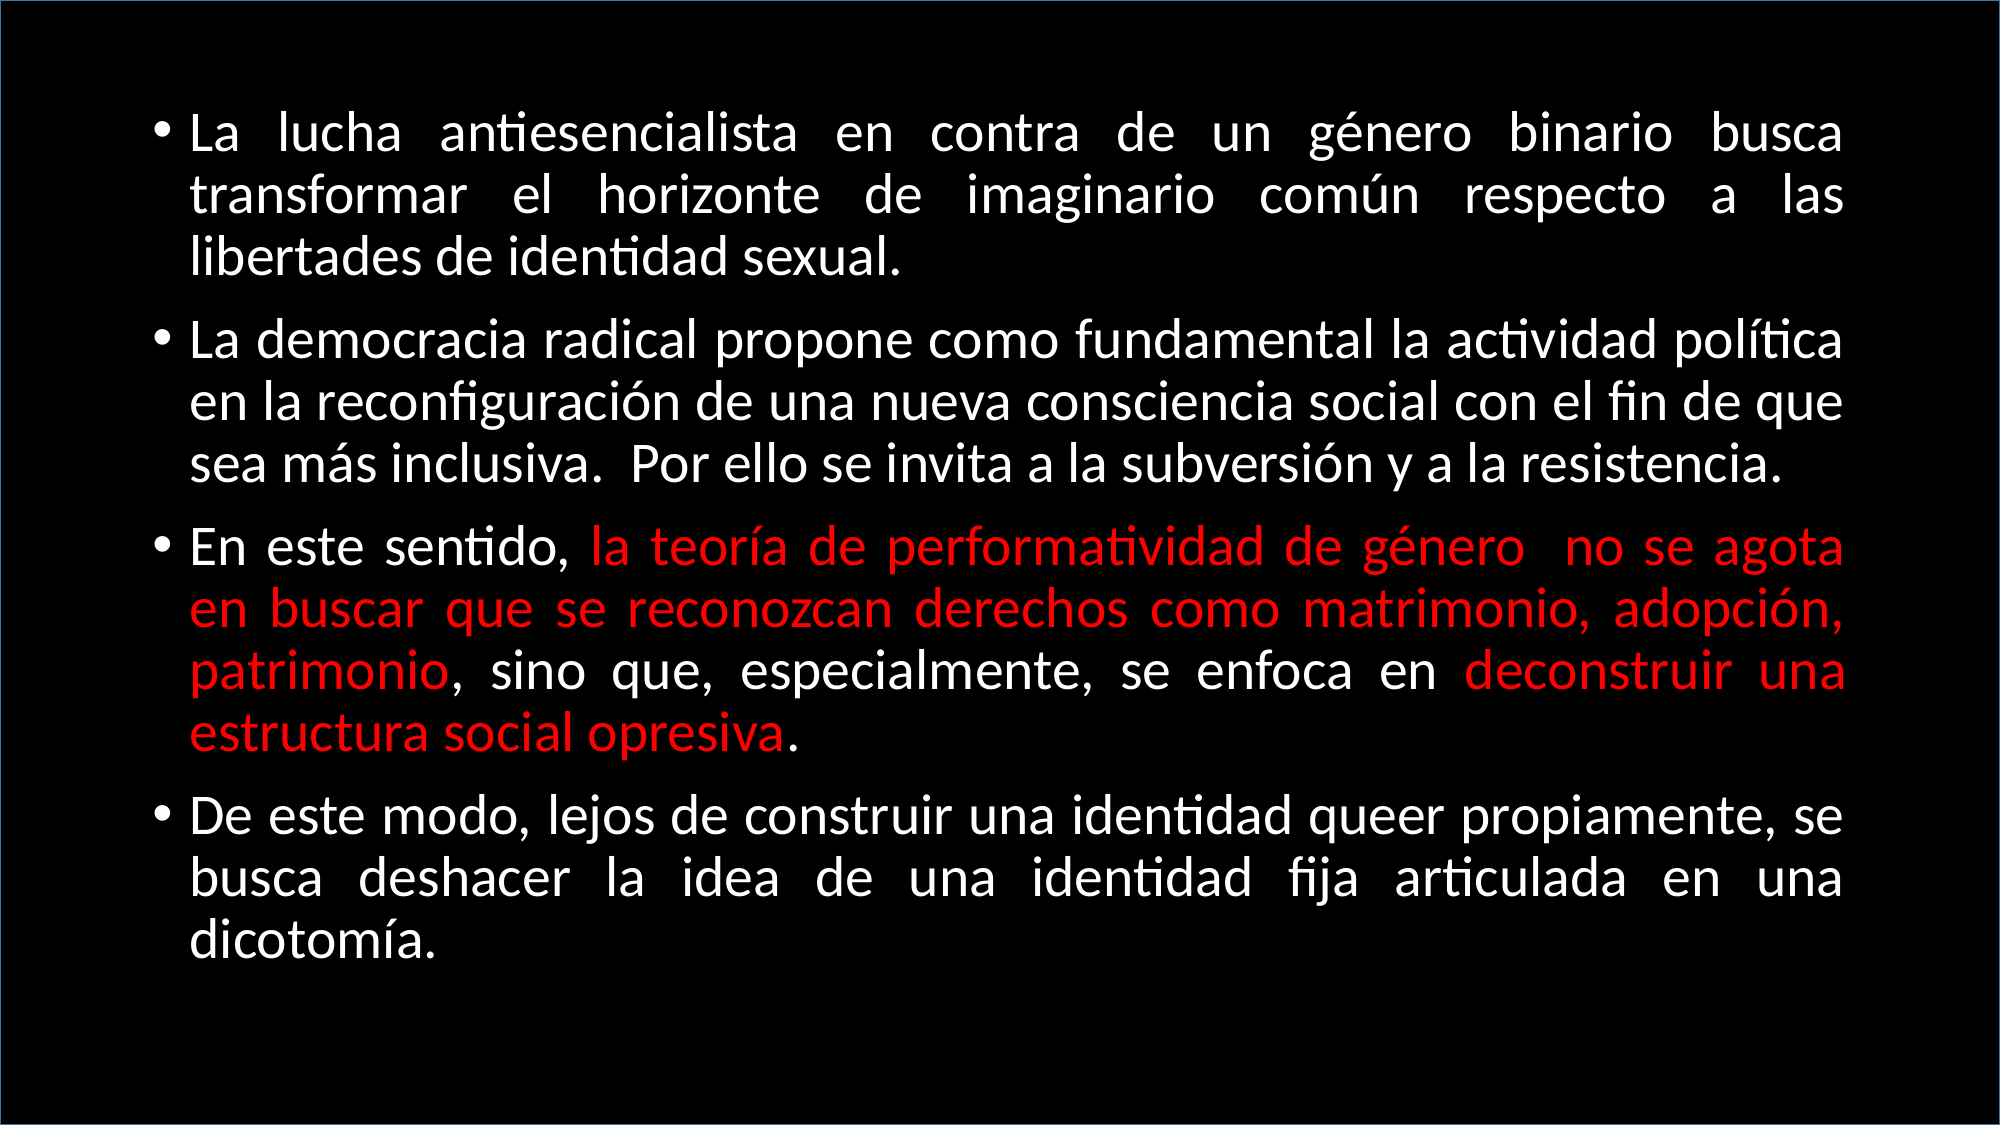

La lucha antiesencialista en contra de un género binario busca transformar el horizonte de imaginario común respecto a las libertades de identidad sexual.
La democracia radical propone como fundamental la actividad política en la reconfiguración de una nueva consciencia social con el fin de que sea más inclusiva.  Por ello se invita a la subversión y a la resistencia.
En este sentido, la teoría de performatividad de género  no se agota en buscar que se reconozcan derechos como matrimonio, adopción, patrimonio, sino que, especialmente, se enfoca en deconstruir una estructura social opresiva.
De este modo, lejos de construir una identidad queer propiamente, se busca deshacer la idea de una identidad fija articulada en una dicotomía.